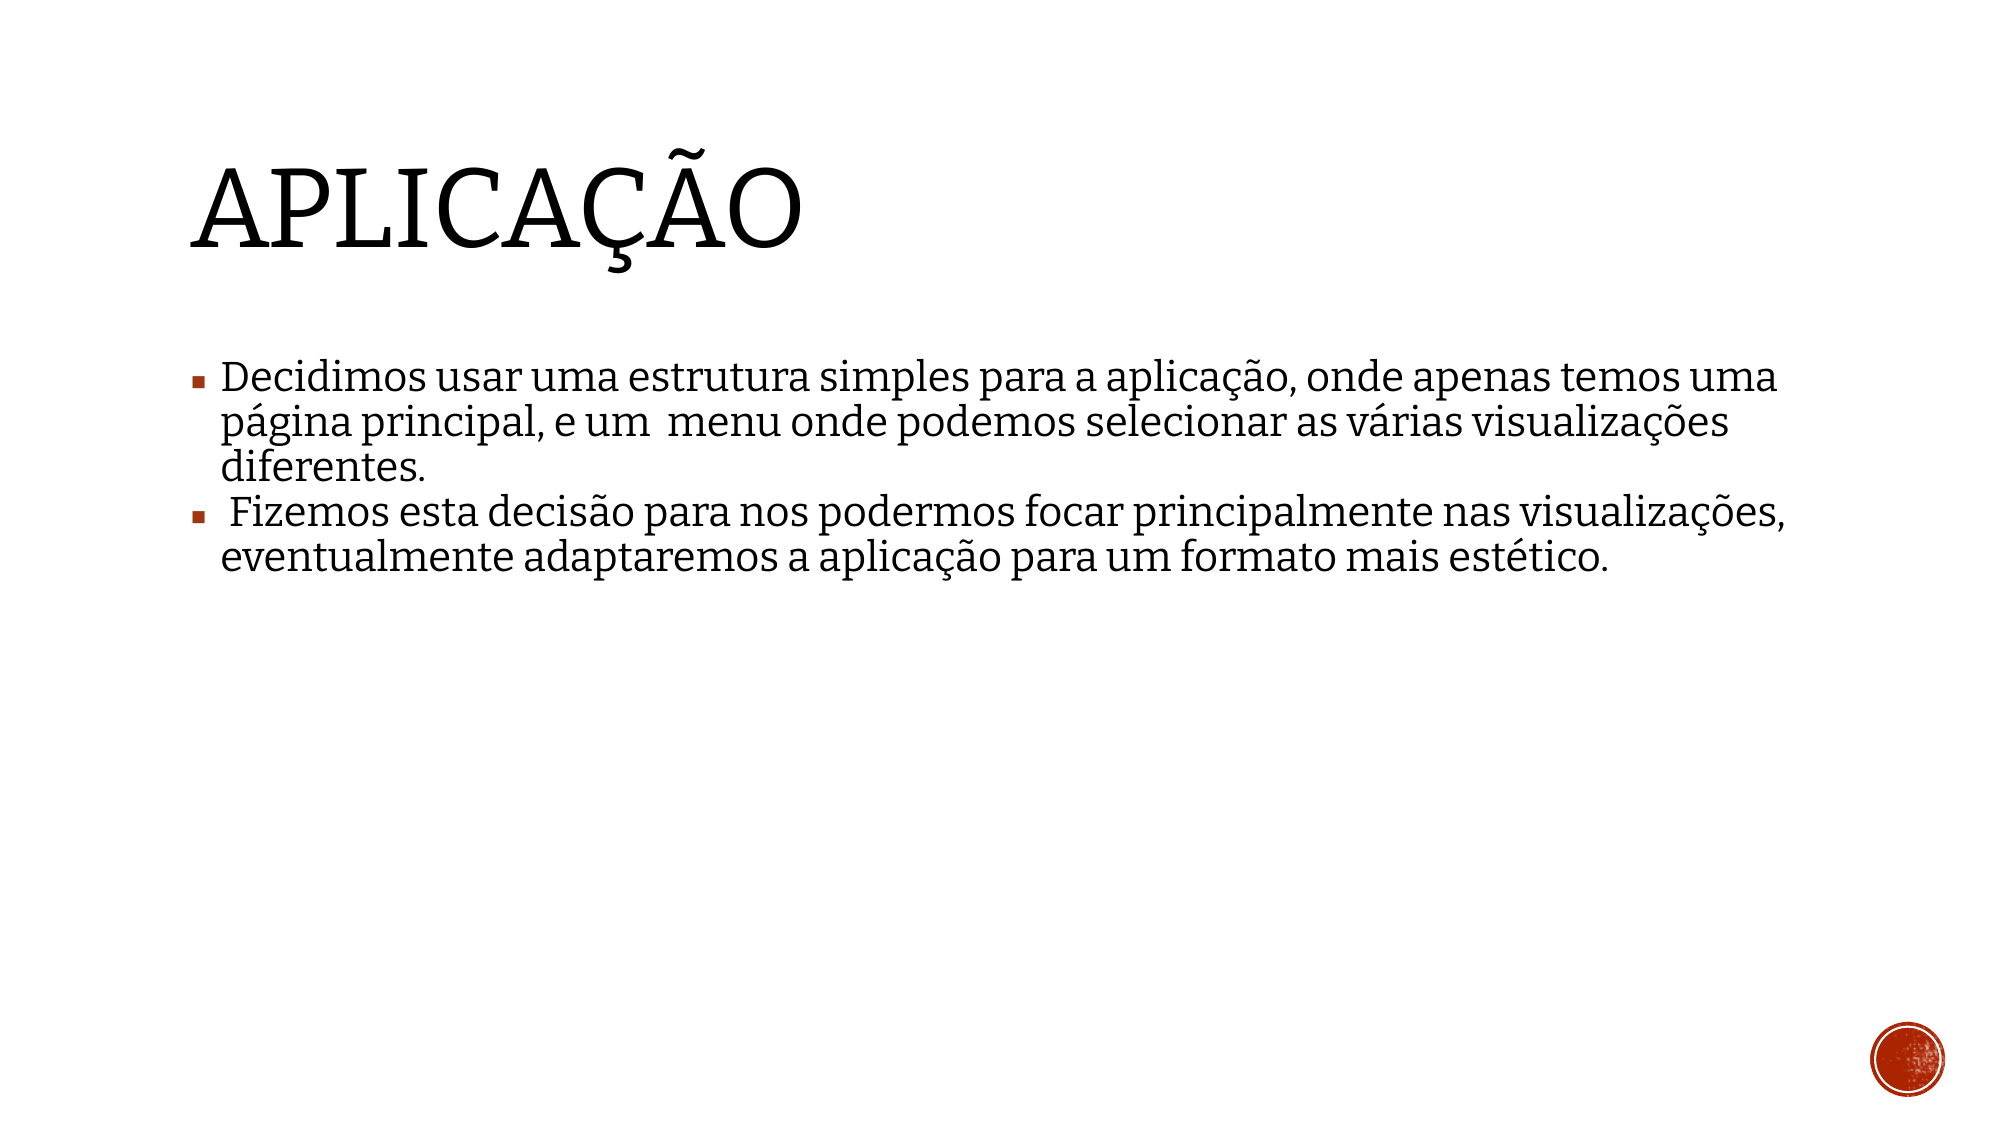

# APLICAÇÃO
Decidimos usar uma estrutura simples para a aplicação, onde apenas temos uma página principal, e um  menu onde podemos selecionar as várias visualizações diferentes.
 Fizemos esta decisão para nos podermos focar principalmente nas visualizações, eventualmente adaptaremos a aplicação para um formato mais estético.